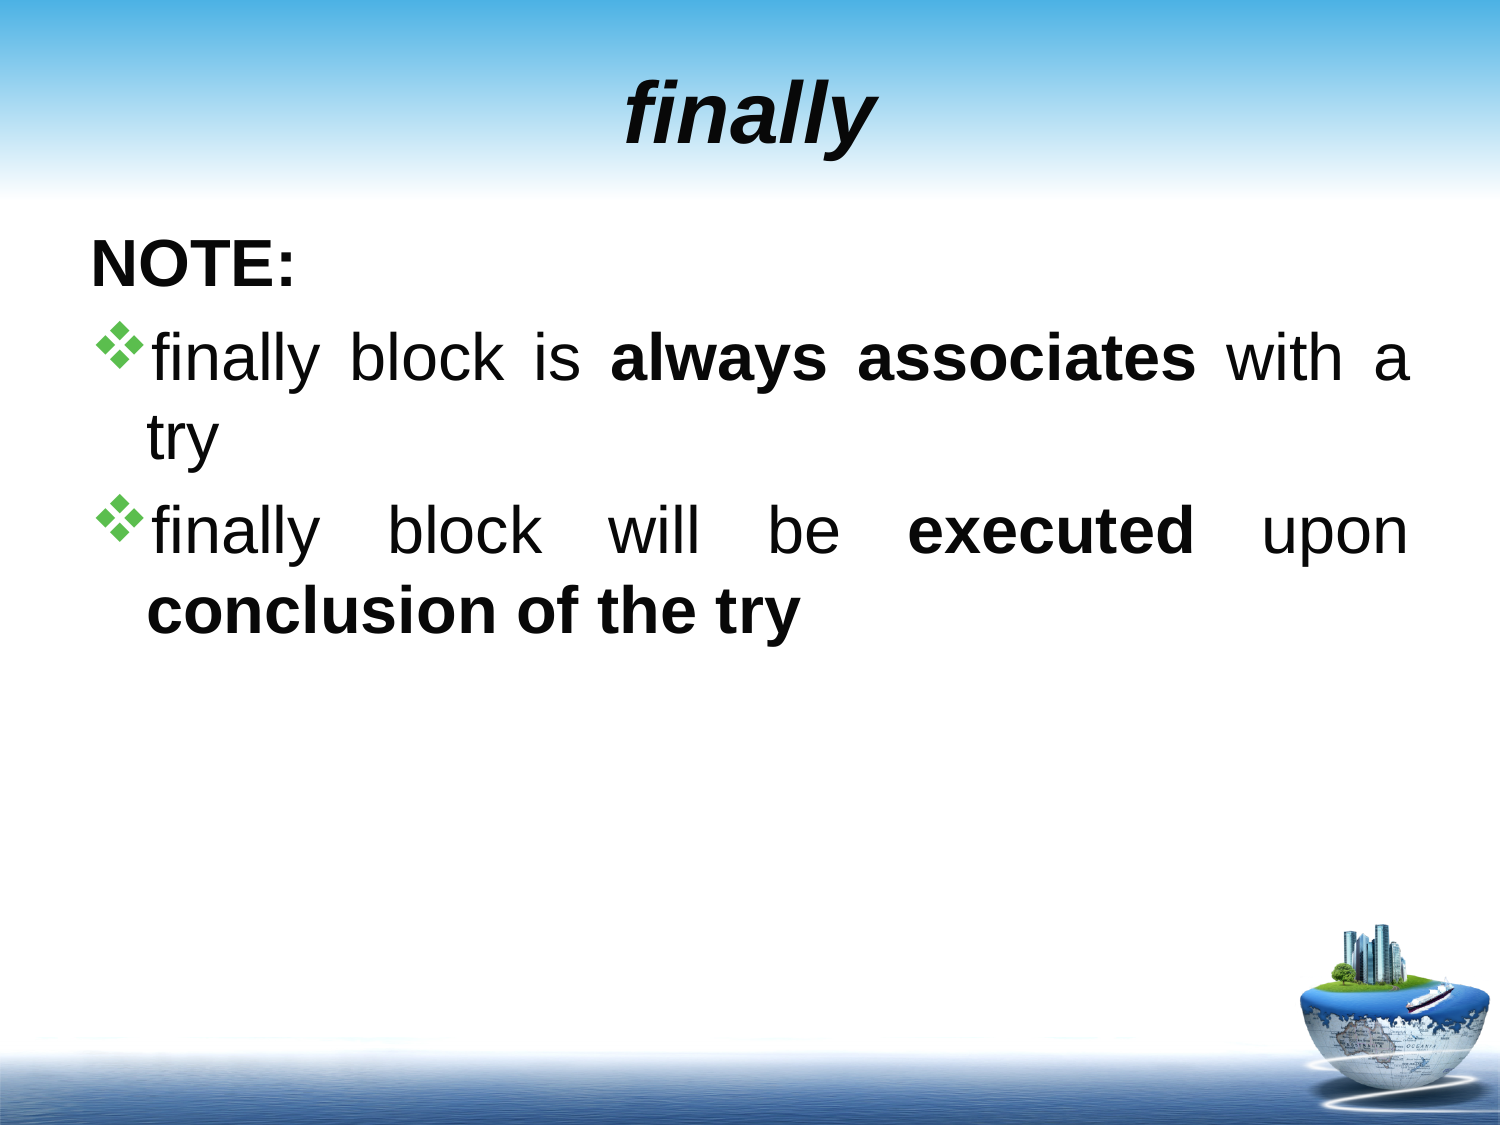

# finally
NOTE:
finally block is always associates with a try
finally block will be executed upon conclusion of the try